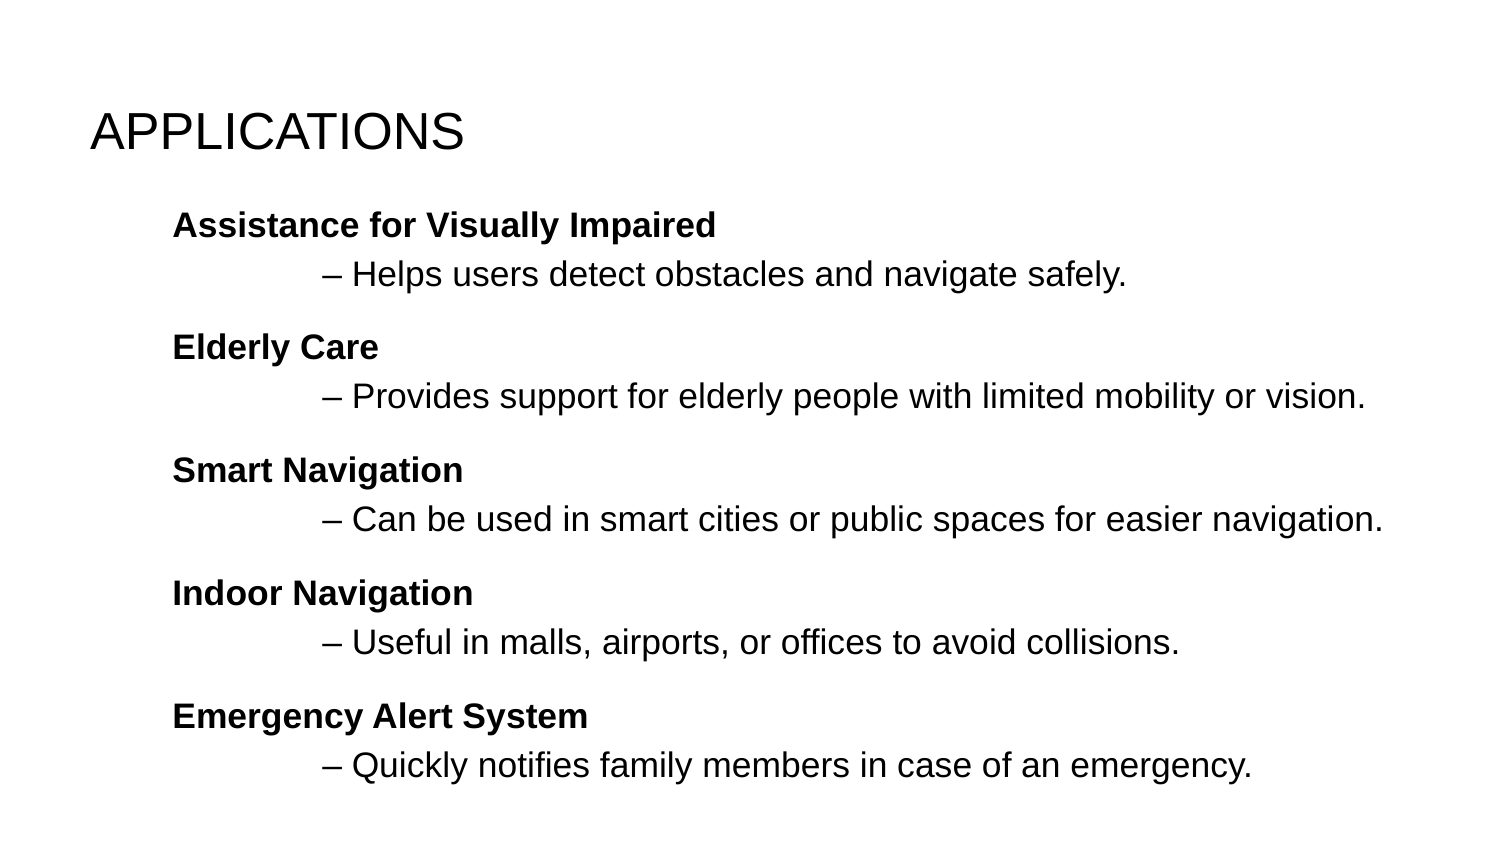

# APPLICATIONS

Assistance for Visually Impaired
 	– Helps users detect obstacles and navigate safely.
Elderly Care
 	– Provides support for elderly people with limited mobility or vision.
Smart Navigation
 	– Can be used in smart cities or public spaces for easier navigation.
Indoor Navigation
 	– Useful in malls, airports, or offices to avoid collisions.
Emergency Alert System
 	– Quickly notifies family members in case of an emergency.